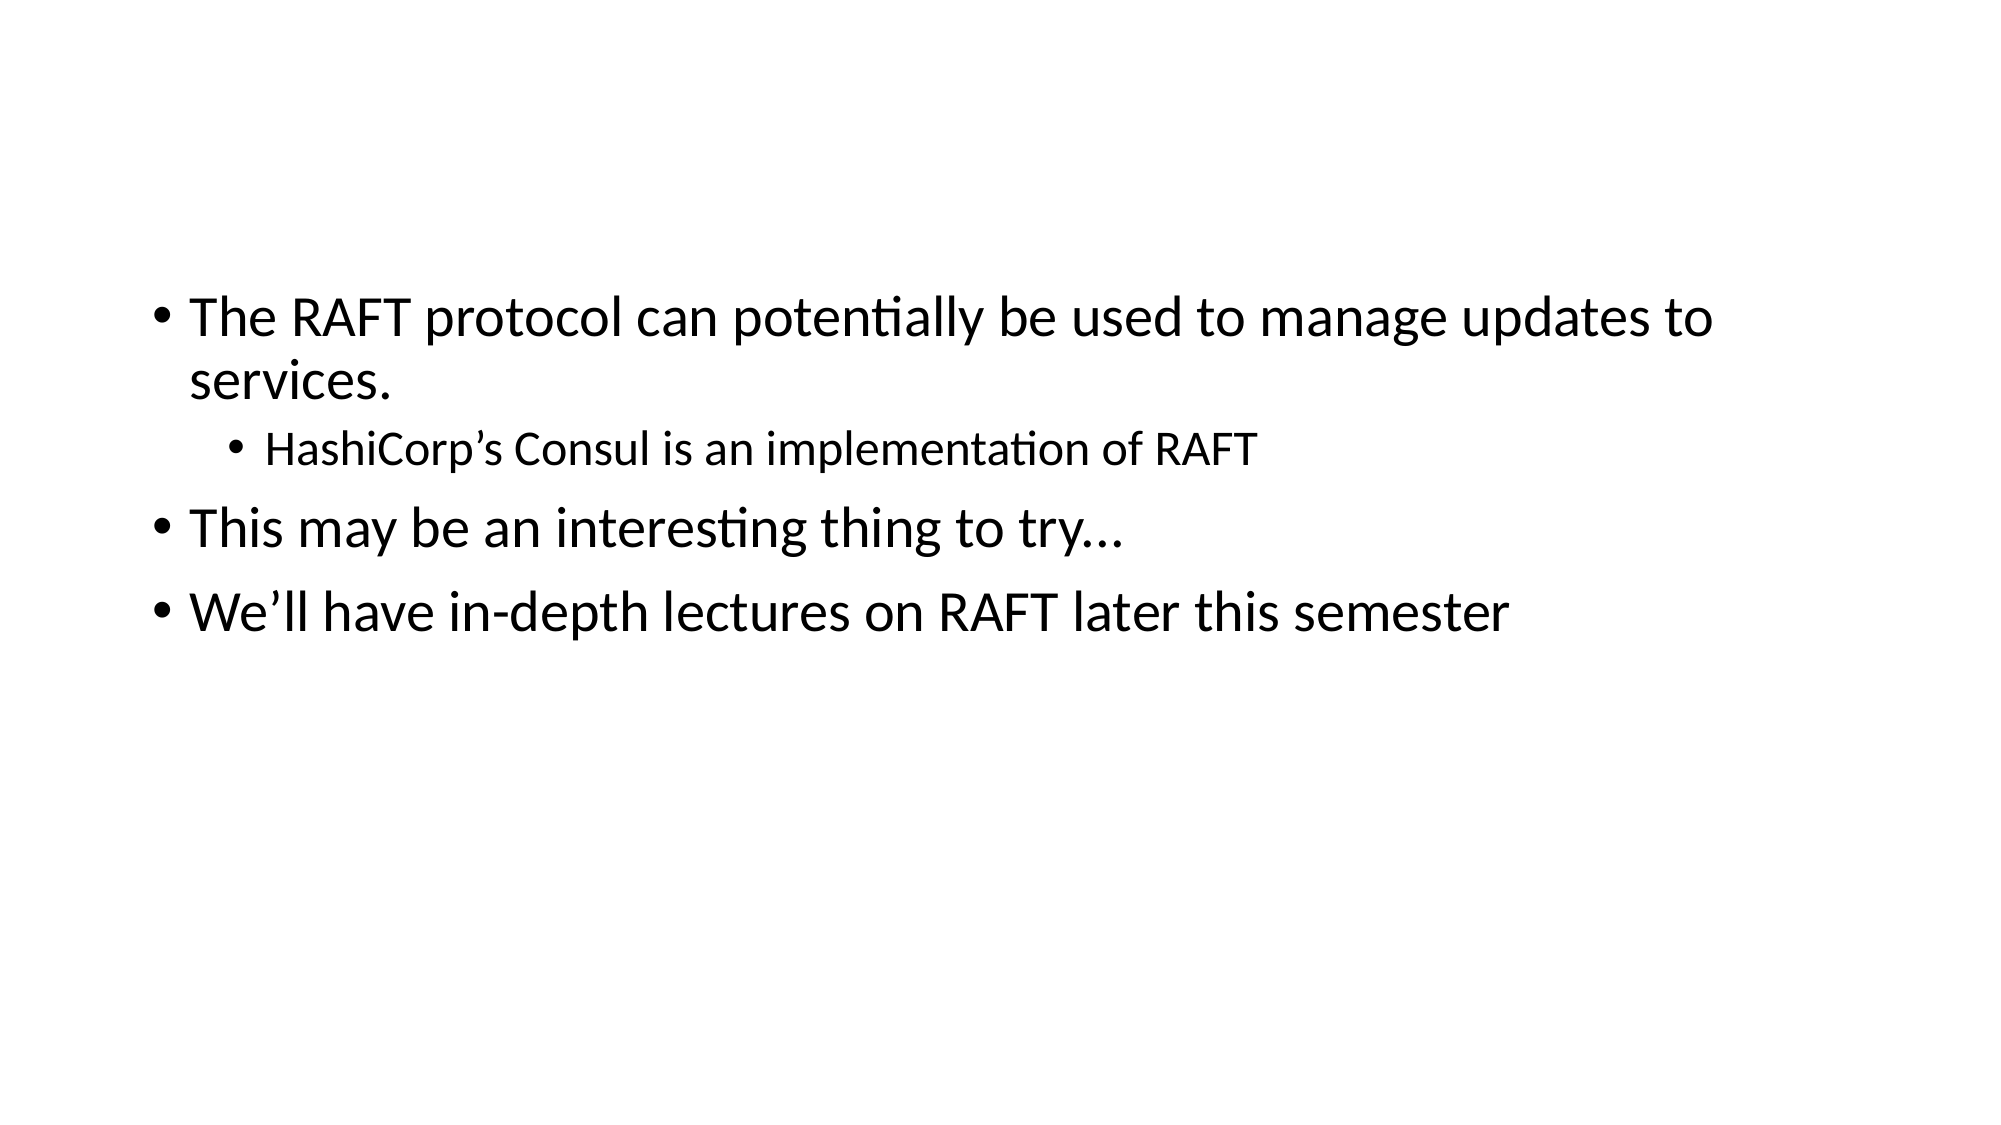

# RAFT and CI/CD: A Preview
The RAFT protocol can potentially be used to manage updates to services.
HashiCorp’s Consul is an implementation of RAFT
This may be an interesting thing to try...
We’ll have in-depth lectures on RAFT later this semester